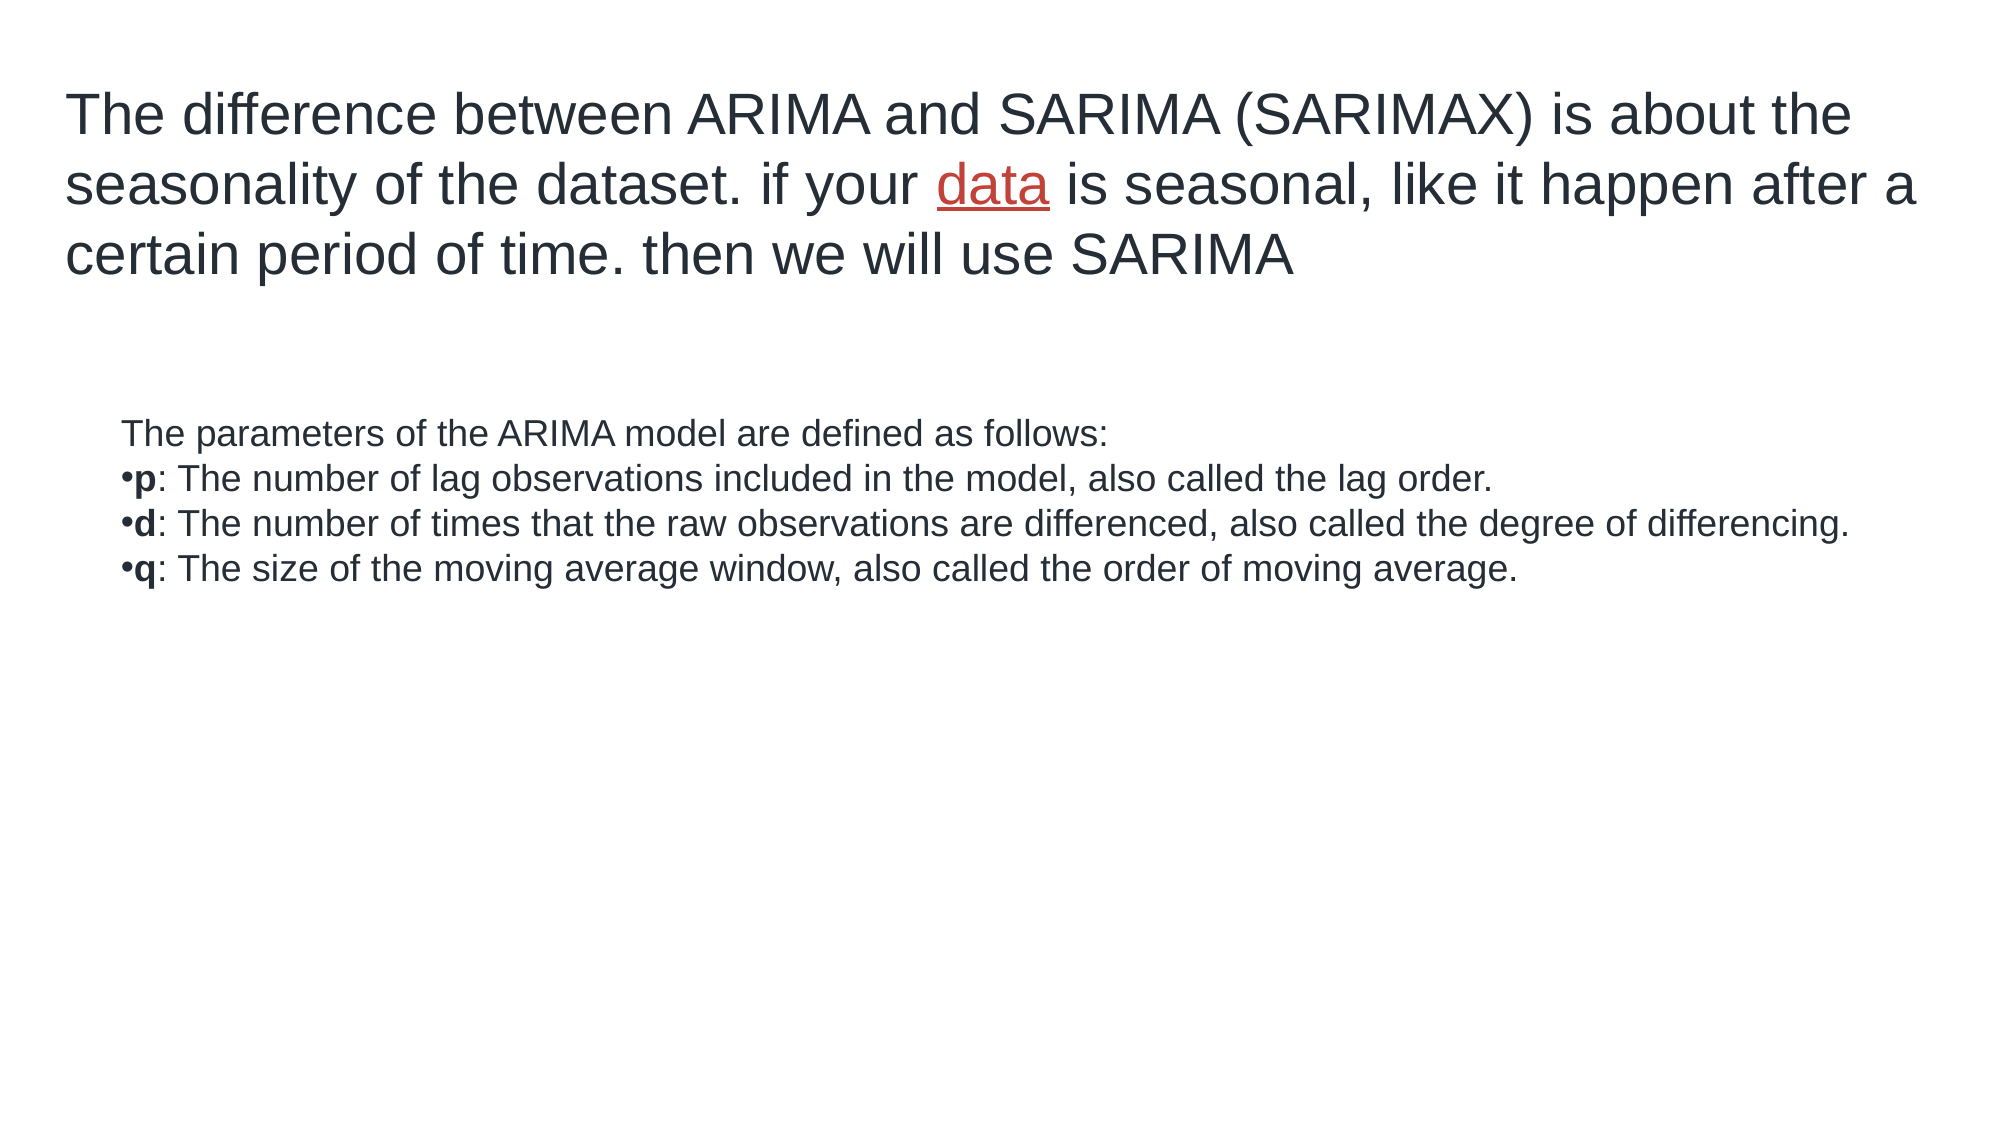

The difference between ARIMA and SARIMA (SARIMAX) is about the seasonality of the dataset. if your data is seasonal, like it happen after a certain period of time. then we will use SARIMA
The parameters of the ARIMA model are defined as follows:
p: The number of lag observations included in the model, also called the lag order.
d: The number of times that the raw observations are differenced, also called the degree of differencing.
q: The size of the moving average window, also called the order of moving average.